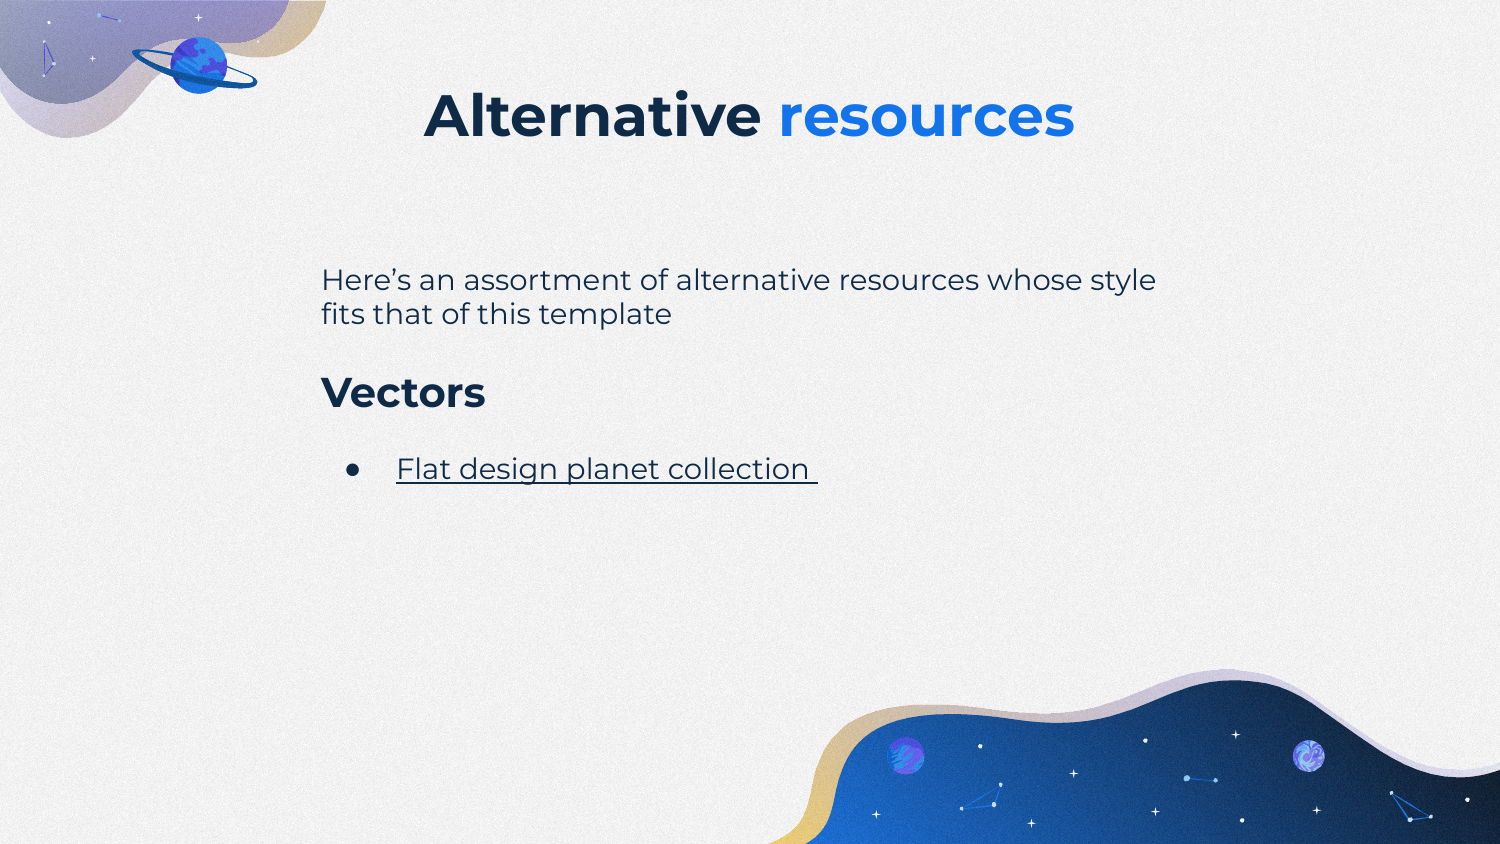

# Alternative resources
Here’s an assortment of alternative resources whose style fits that of this template

Vectors

Flat design planet collection